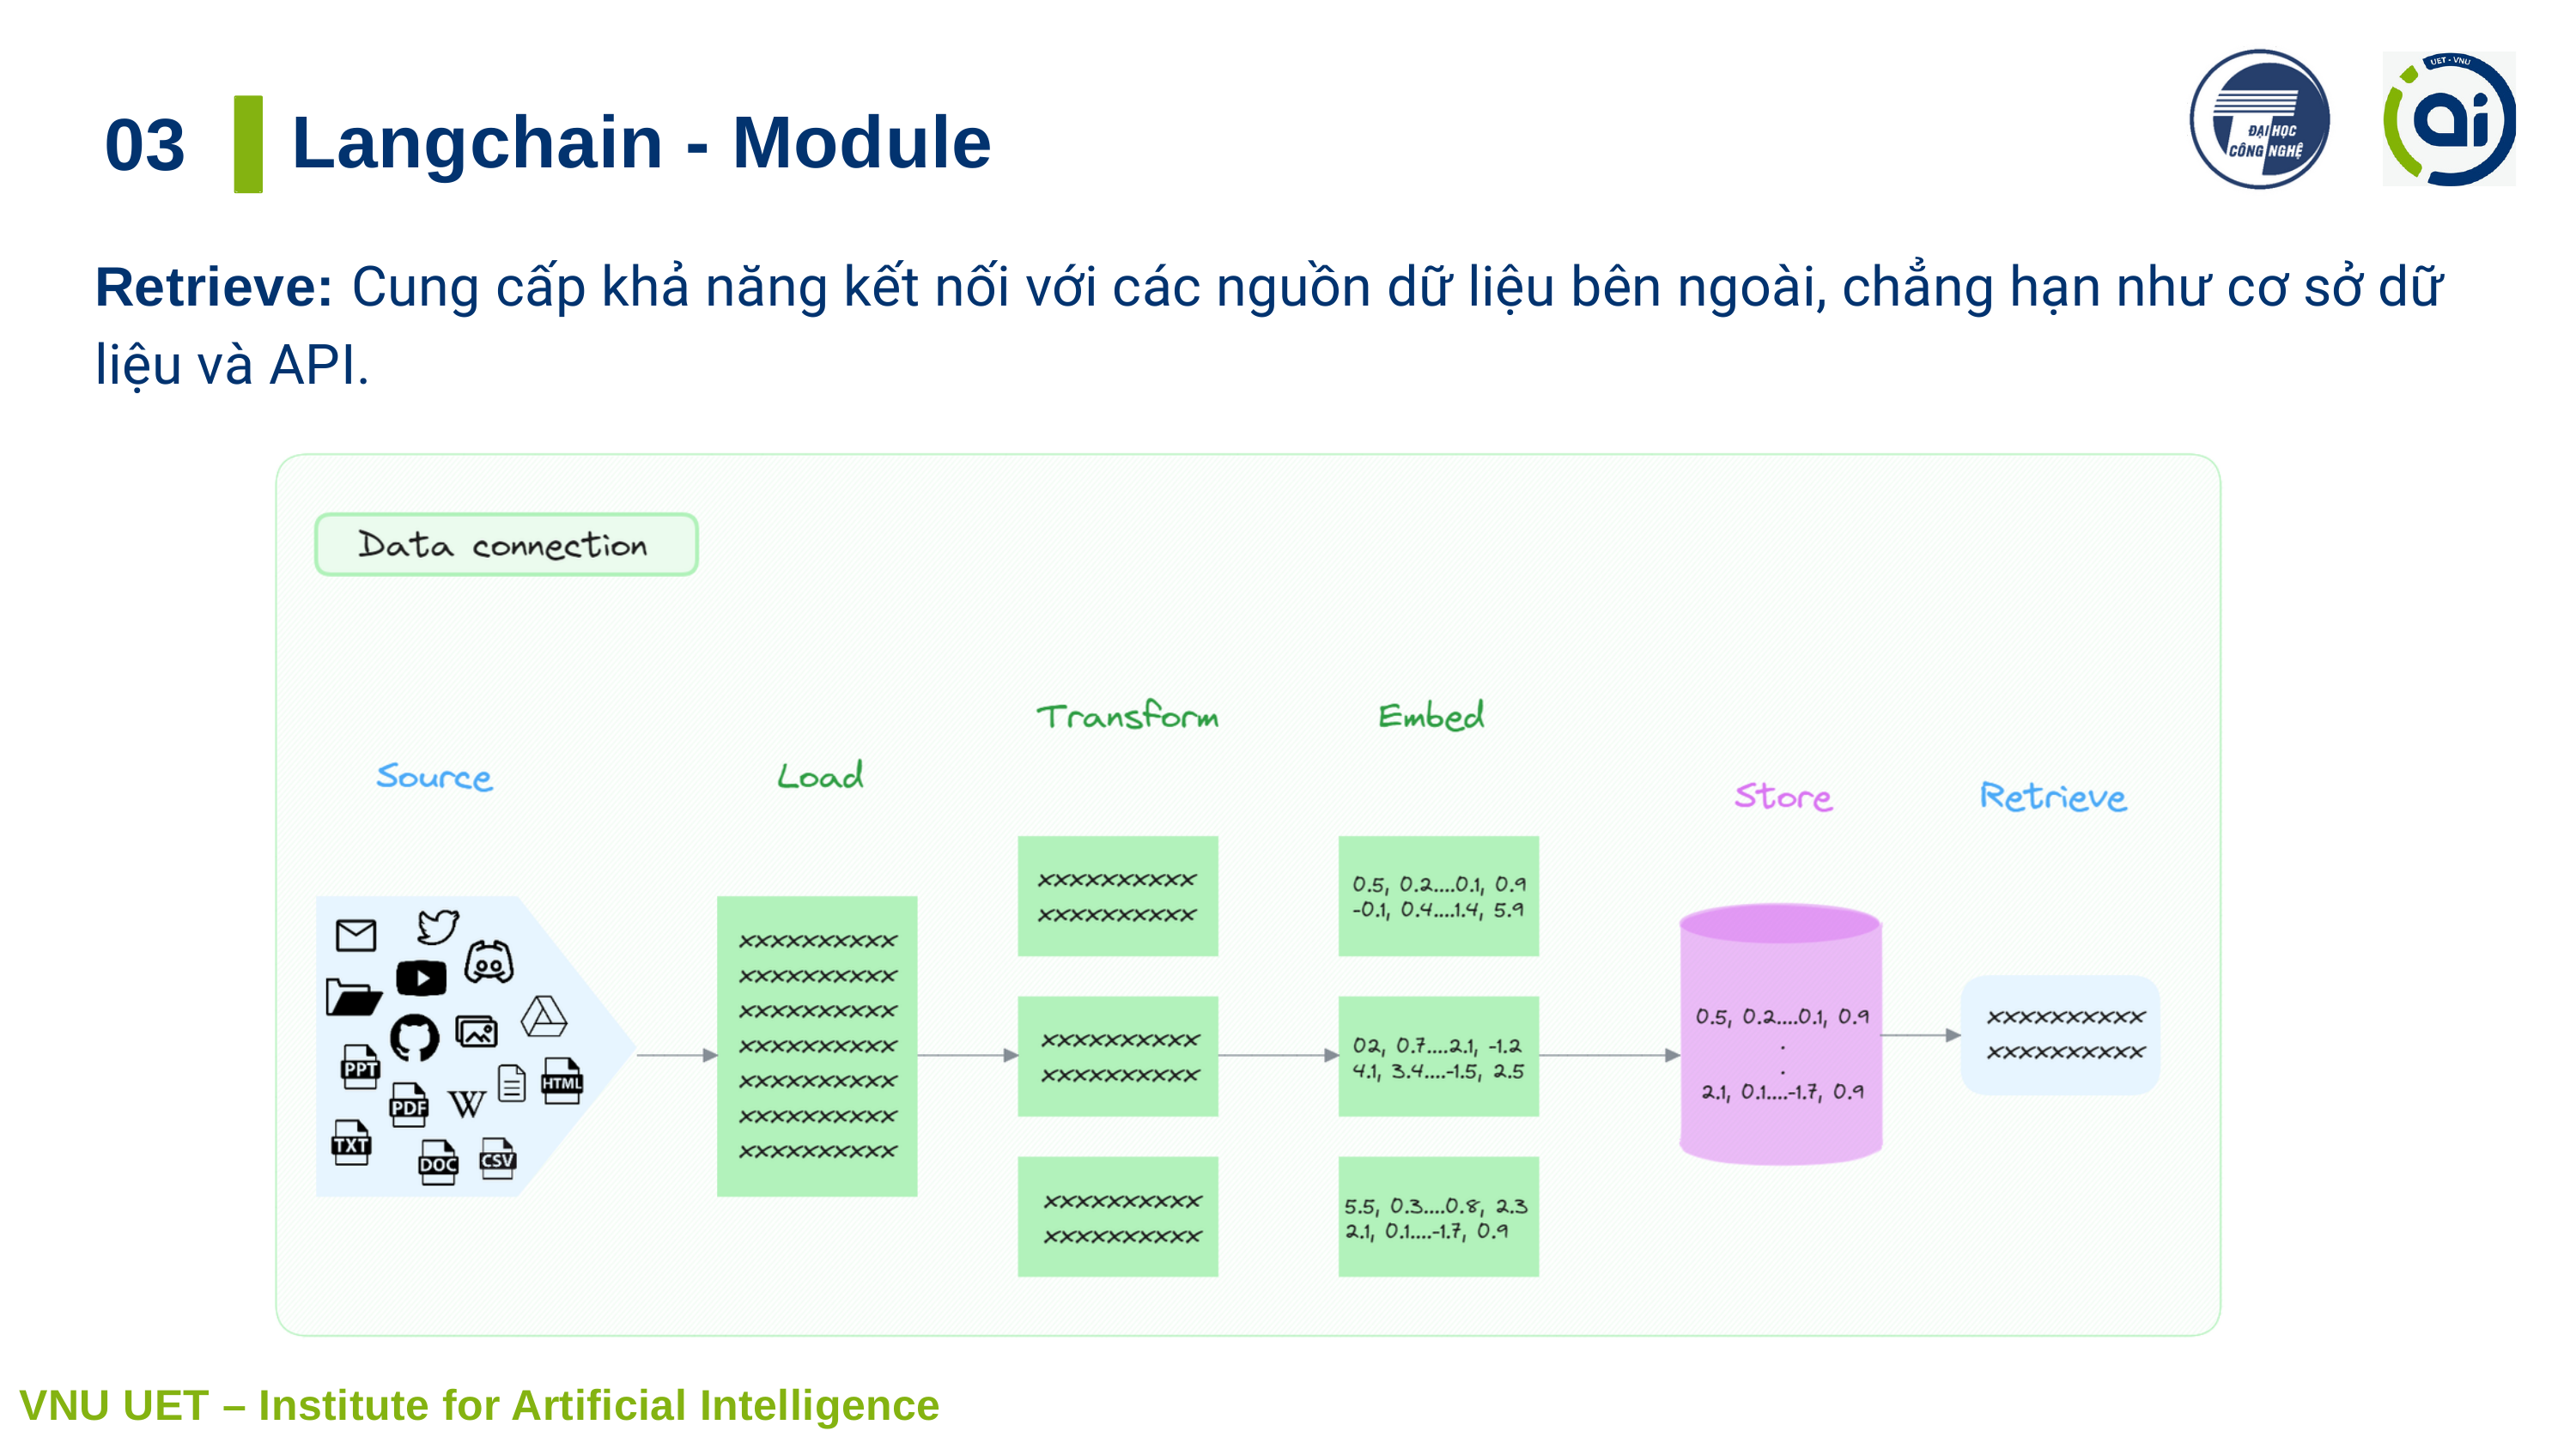

Langchain - Module

03

Retrieve: Cung cấp khả năng kết nối với các nguồn dữ liệu bên ngoài, chẳng hạn như cơ sở dữ liệu và API.

 VNU UET – Institute for Artificial Intelligence